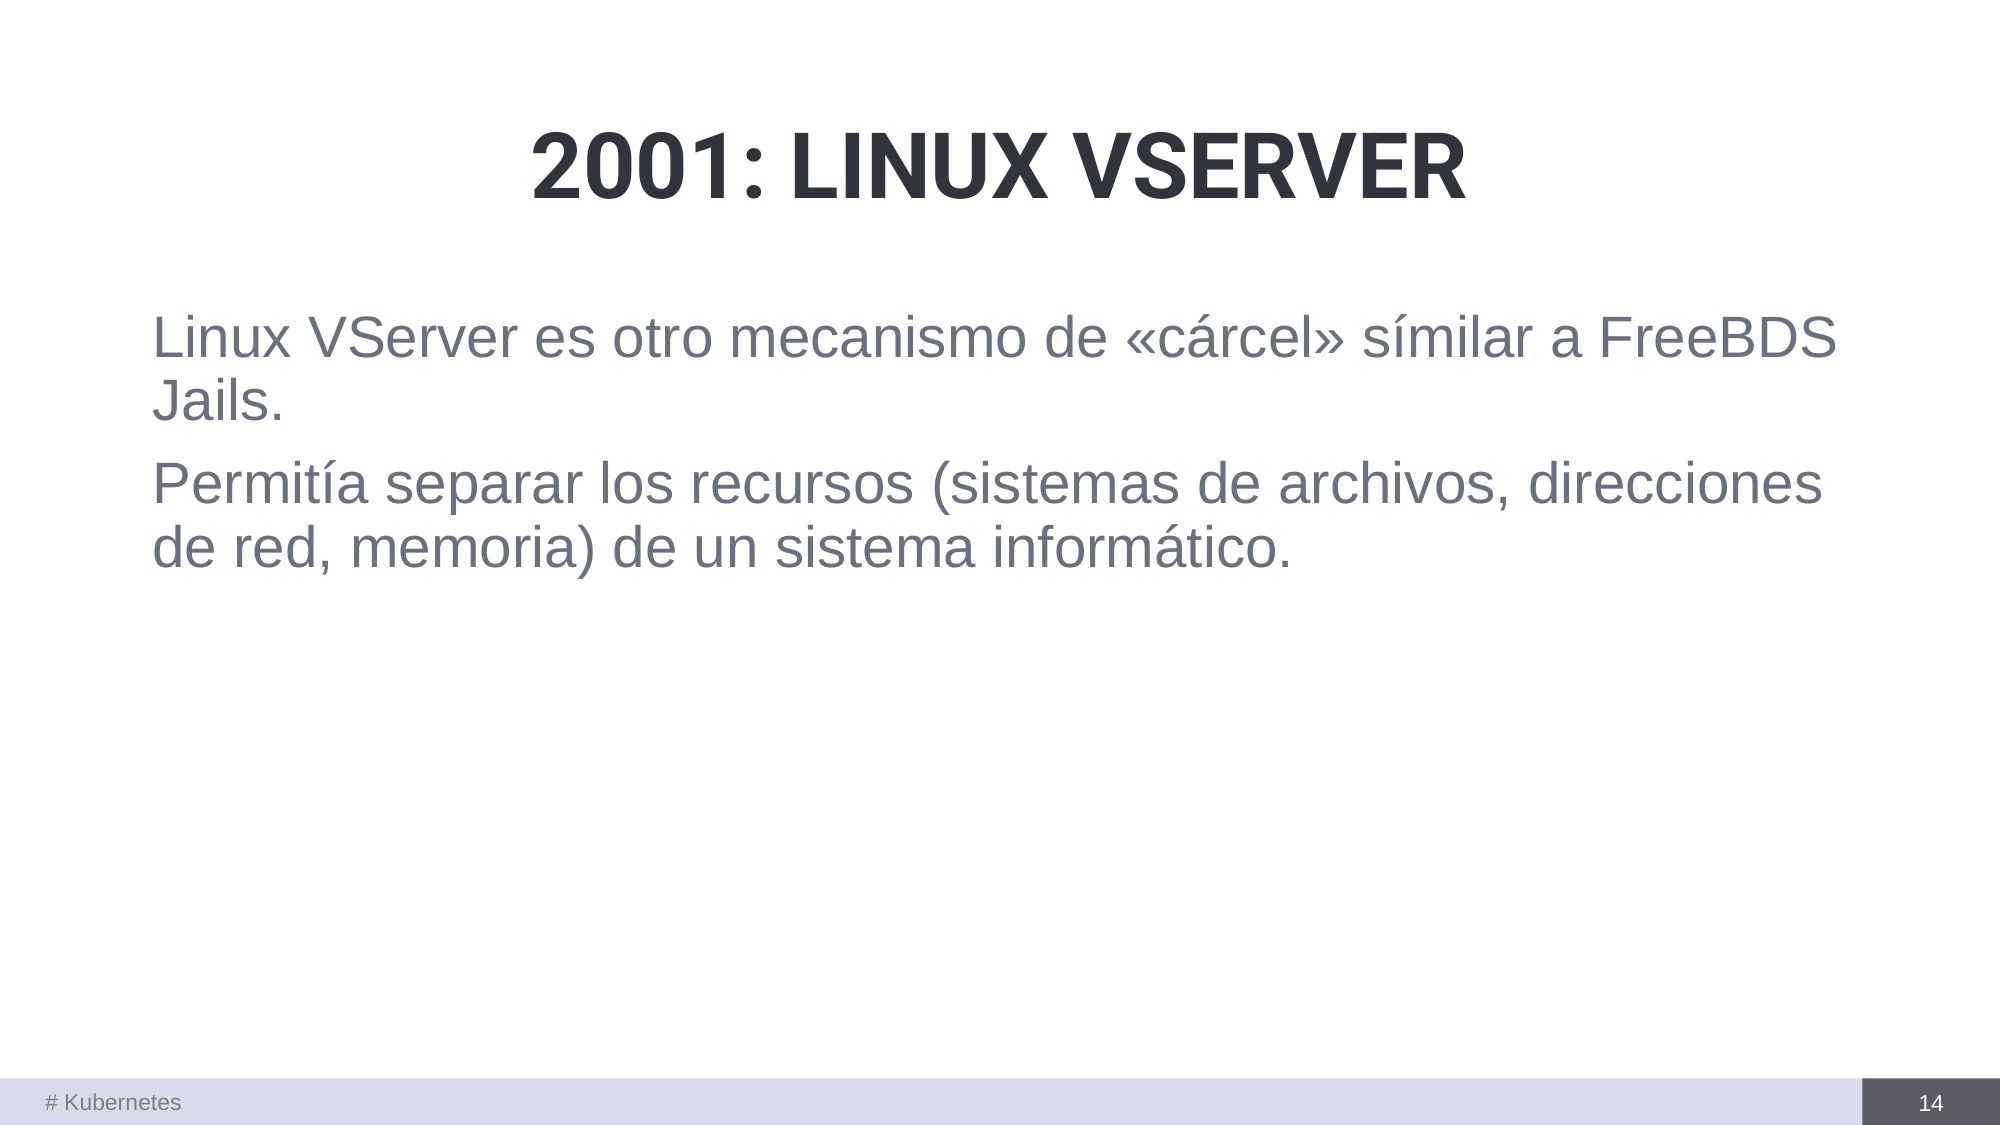

# 2001: LINUX VSERVER
Linux VServer es otro mecanismo de «cárcel» símilar a FreeBDS Jails.
Permitía separar los recursos (sistemas de archivos, direcciones de red, memoria) de un sistema informático.
# Kubernetes
14